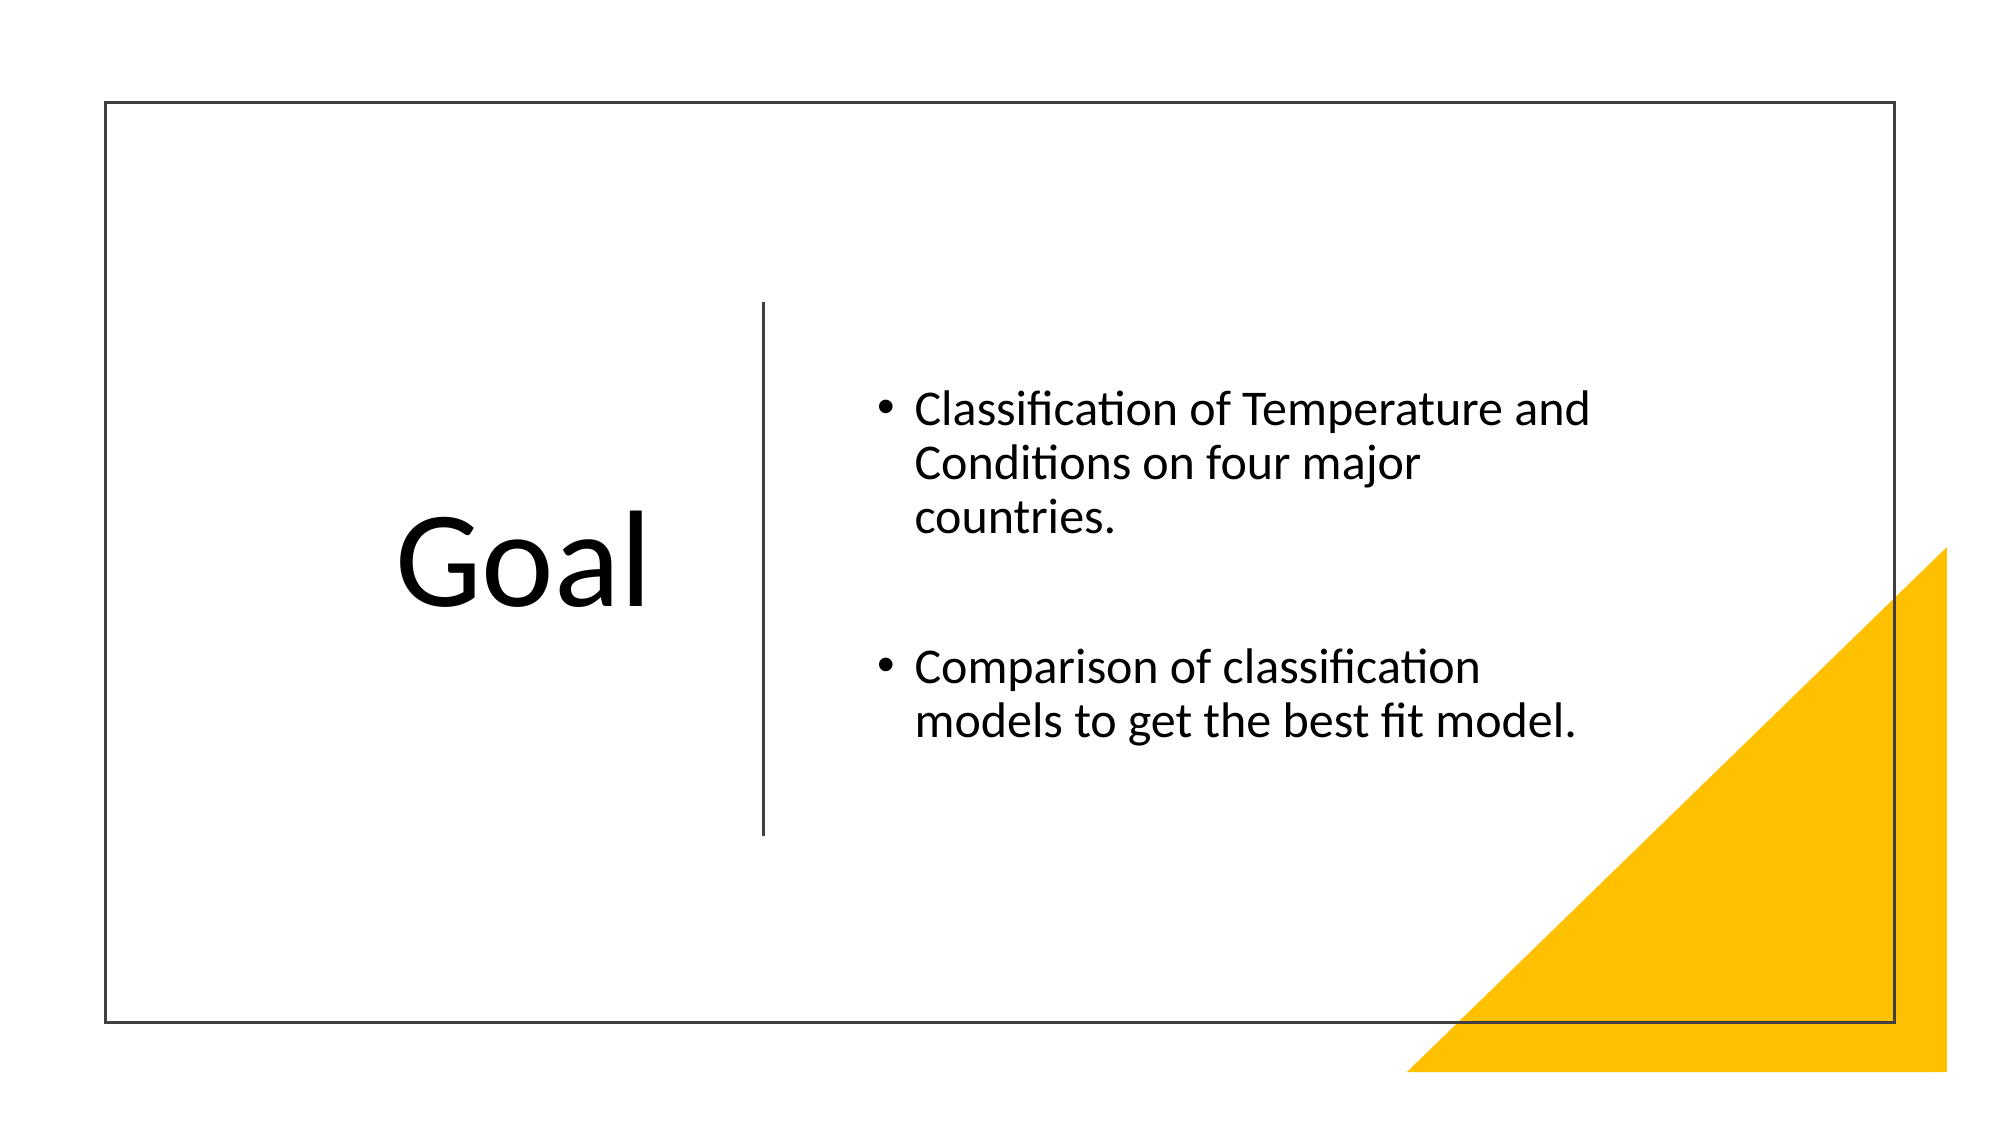

# Goal

Classification of Temperature and Conditions on four major countries.

Comparison of classification models to get the best fit model.